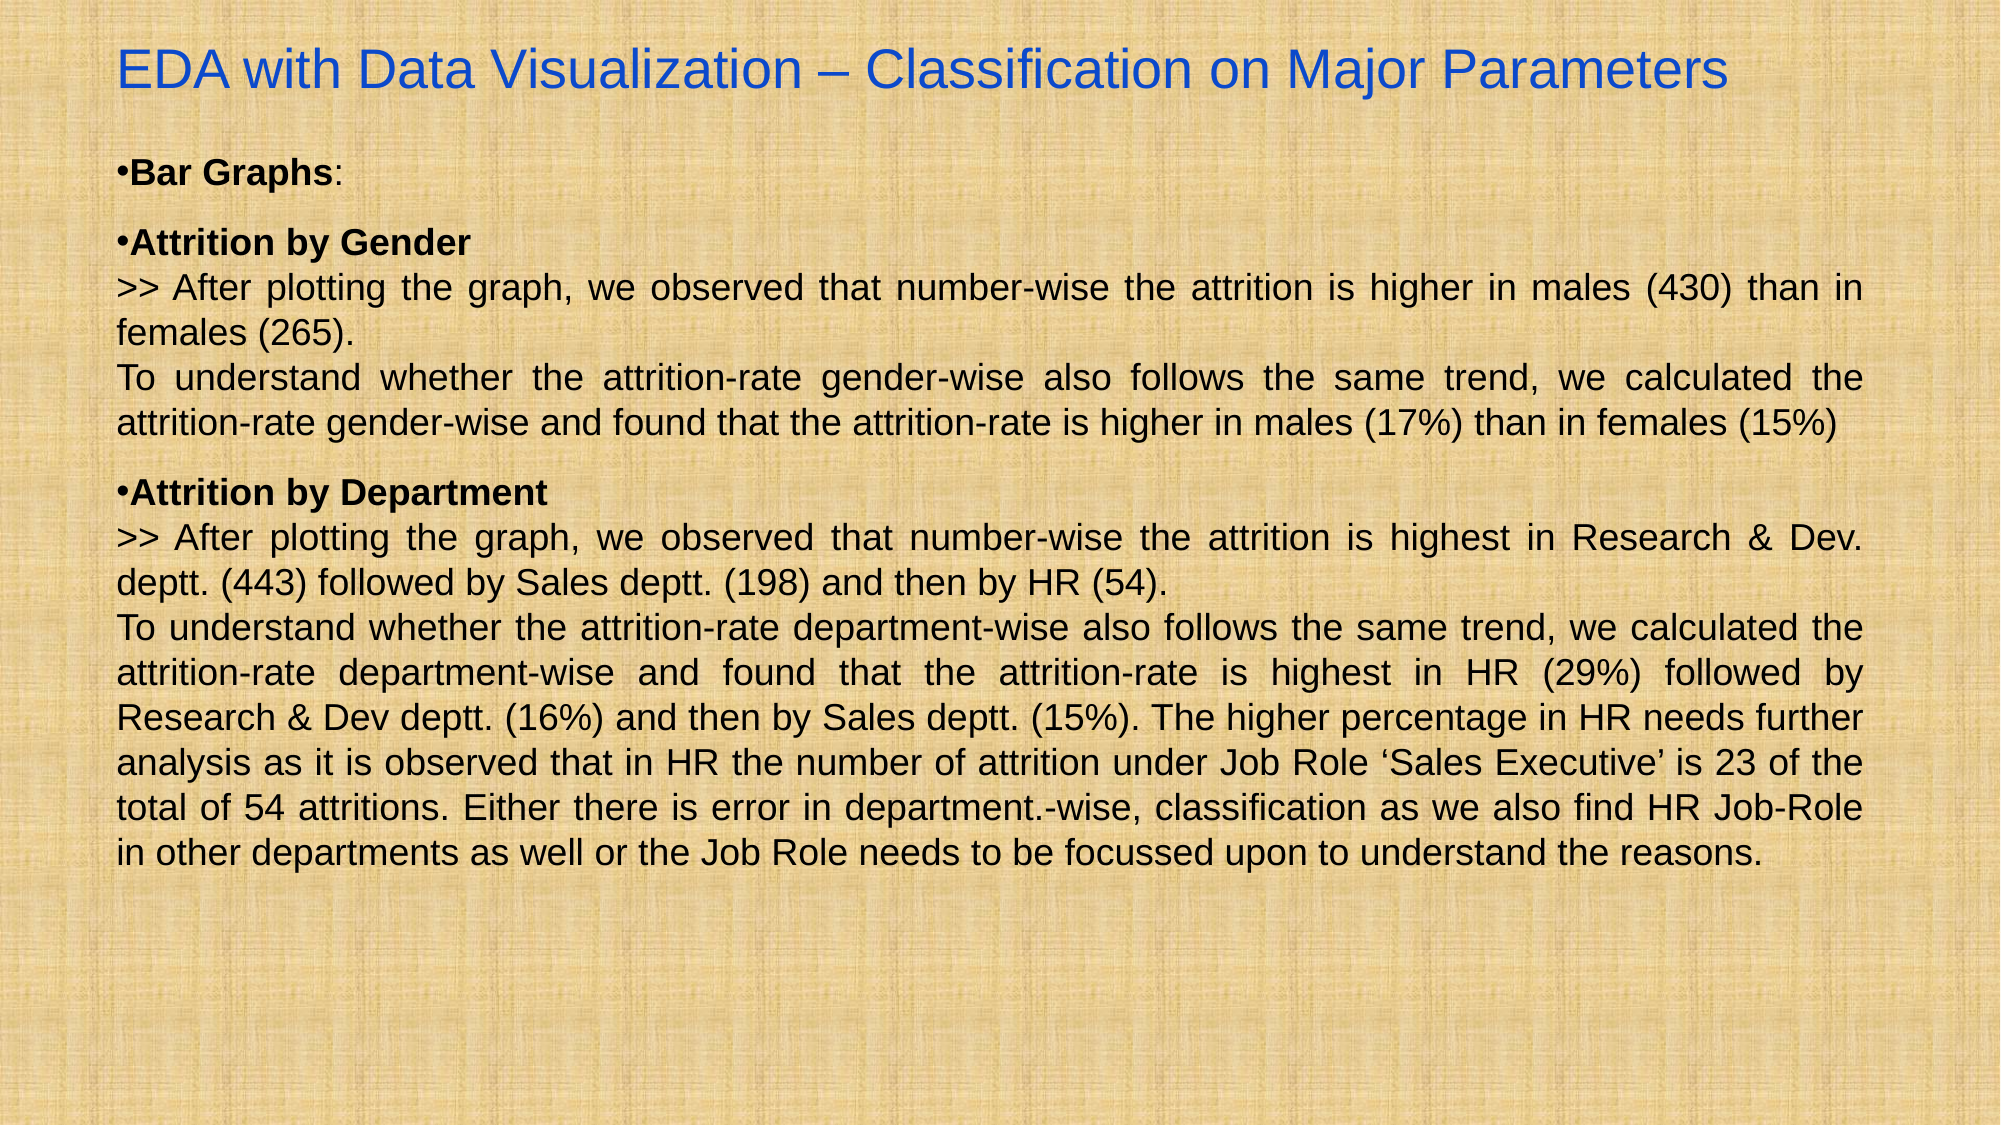

EDA with Data Visualization – Classification on Major Parameters

Bar Graphs: ​

Attrition by Gender
>> After plotting the graph, we observed that number-wise the attrition is higher in males (430) than in females (265).
To understand whether the attrition-rate gender-wise also follows the same trend, we calculated the attrition-rate gender-wise and found that the attrition-rate is higher in males (17%) than in females (15%)

Attrition by Department
>> After plotting the graph, we observed that number-wise the attrition is highest in Research & Dev. deptt. (443) followed by Sales deptt. (198) and then by HR (54).
To understand whether the attrition-rate department-wise also follows the same trend, we calculated the attrition-rate department-wise and found that the attrition-rate is highest in HR (29%) followed by Research & Dev deptt. (16%) and then by Sales deptt. (15%). The higher percentage in HR needs further analysis as it is observed that in HR the number of attrition under Job Role ‘Sales Executive’ is 23 of the total of 54 attritions. Either there is error in department.-wise, classification as we also find HR Job-Role in other departments as well or the Job Role needs to be focussed upon to understand the reasons.